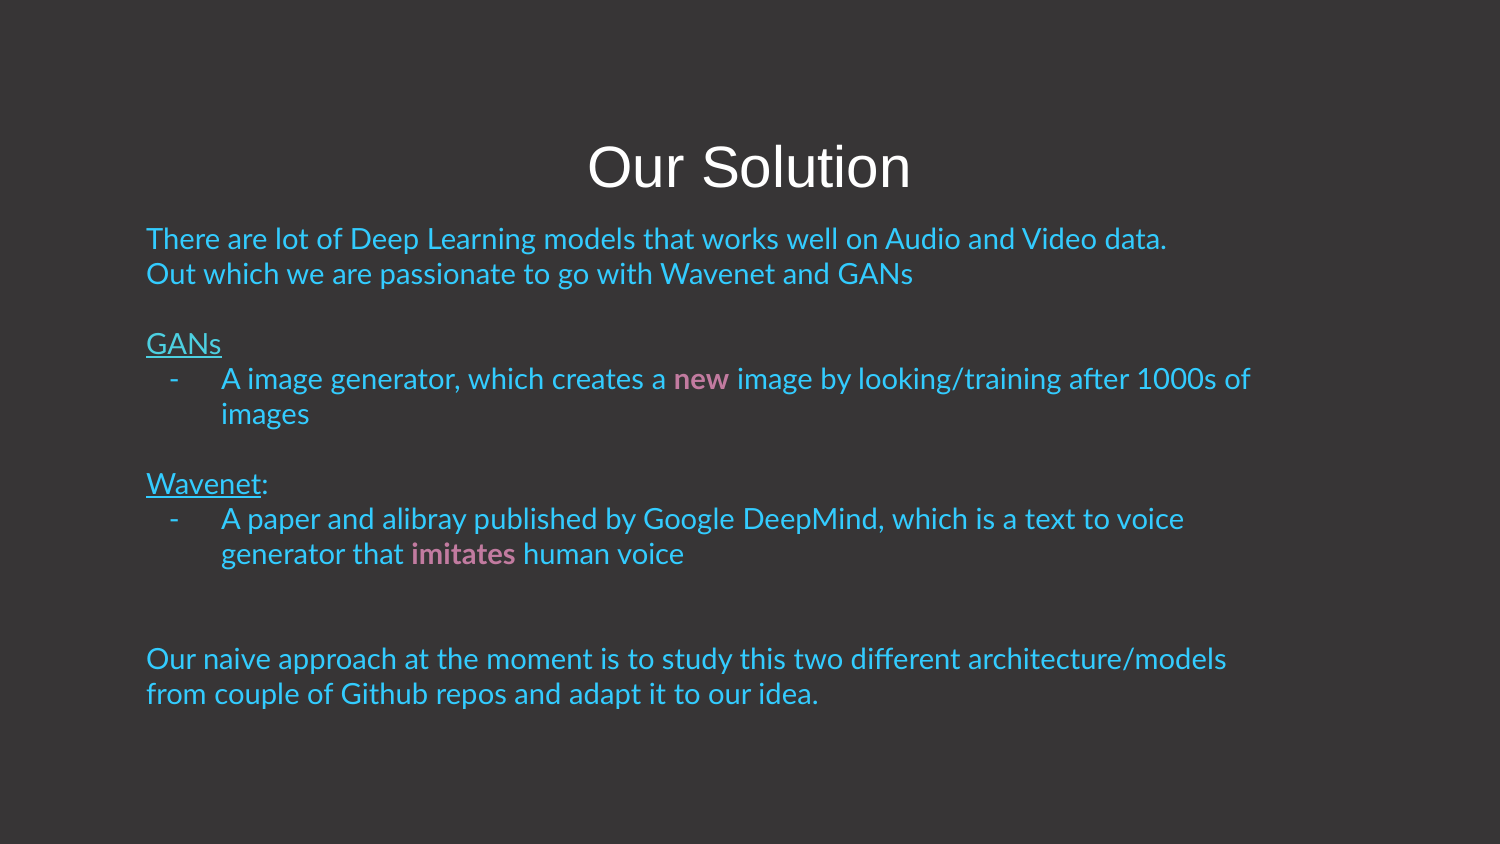

# Our Solution
There are lot of Deep Learning models that works well on Audio and Video data.
Out which we are passionate to go with Wavenet and GANs

GANs
A image generator, which creates a new image by looking/training after 1000s of images

Wavenet:
A paper and alibray published by Google DeepMind, which is a text to voice generator that imitates human voice

Our naive approach at the moment is to study this two different architecture/models from couple of Github repos and adapt it to our idea.